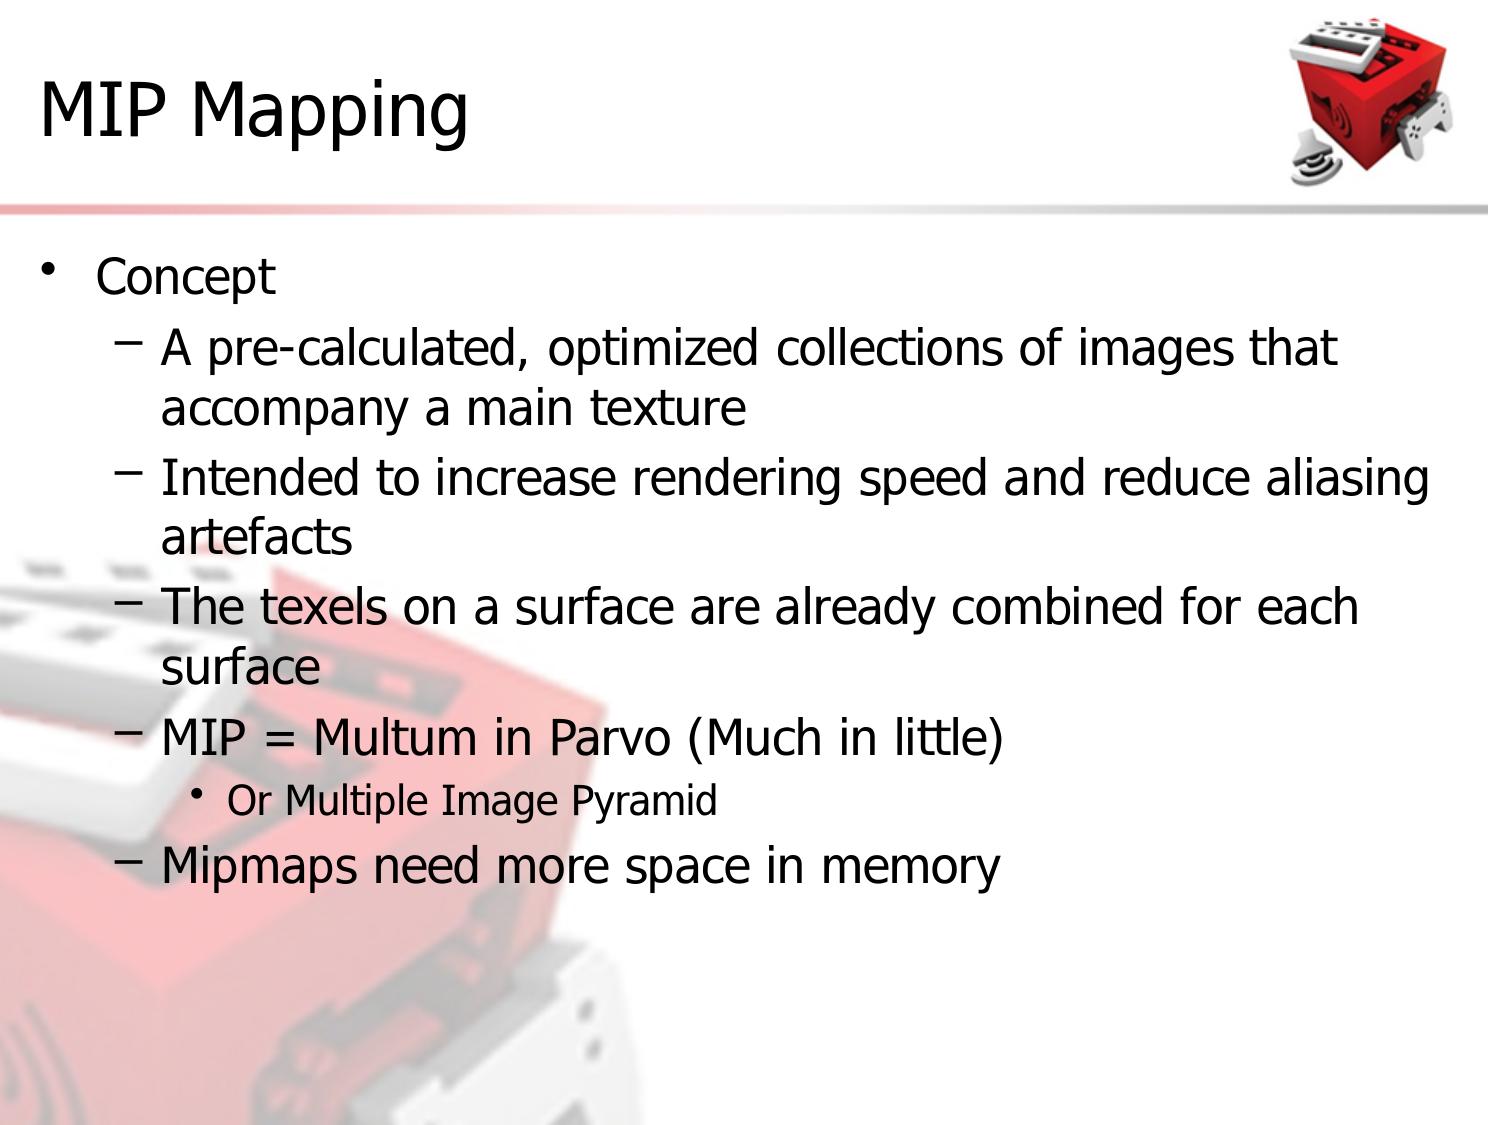

# MIP Mapping
Concept
A pre-calculated, optimized collections of images that accompany a main texture
Intended to increase rendering speed and reduce aliasing artefacts
The texels on a surface are already combined for each surface
MIP = Multum in Parvo (Much in little)
Or Multiple Image Pyramid
Mipmaps need more space in memory